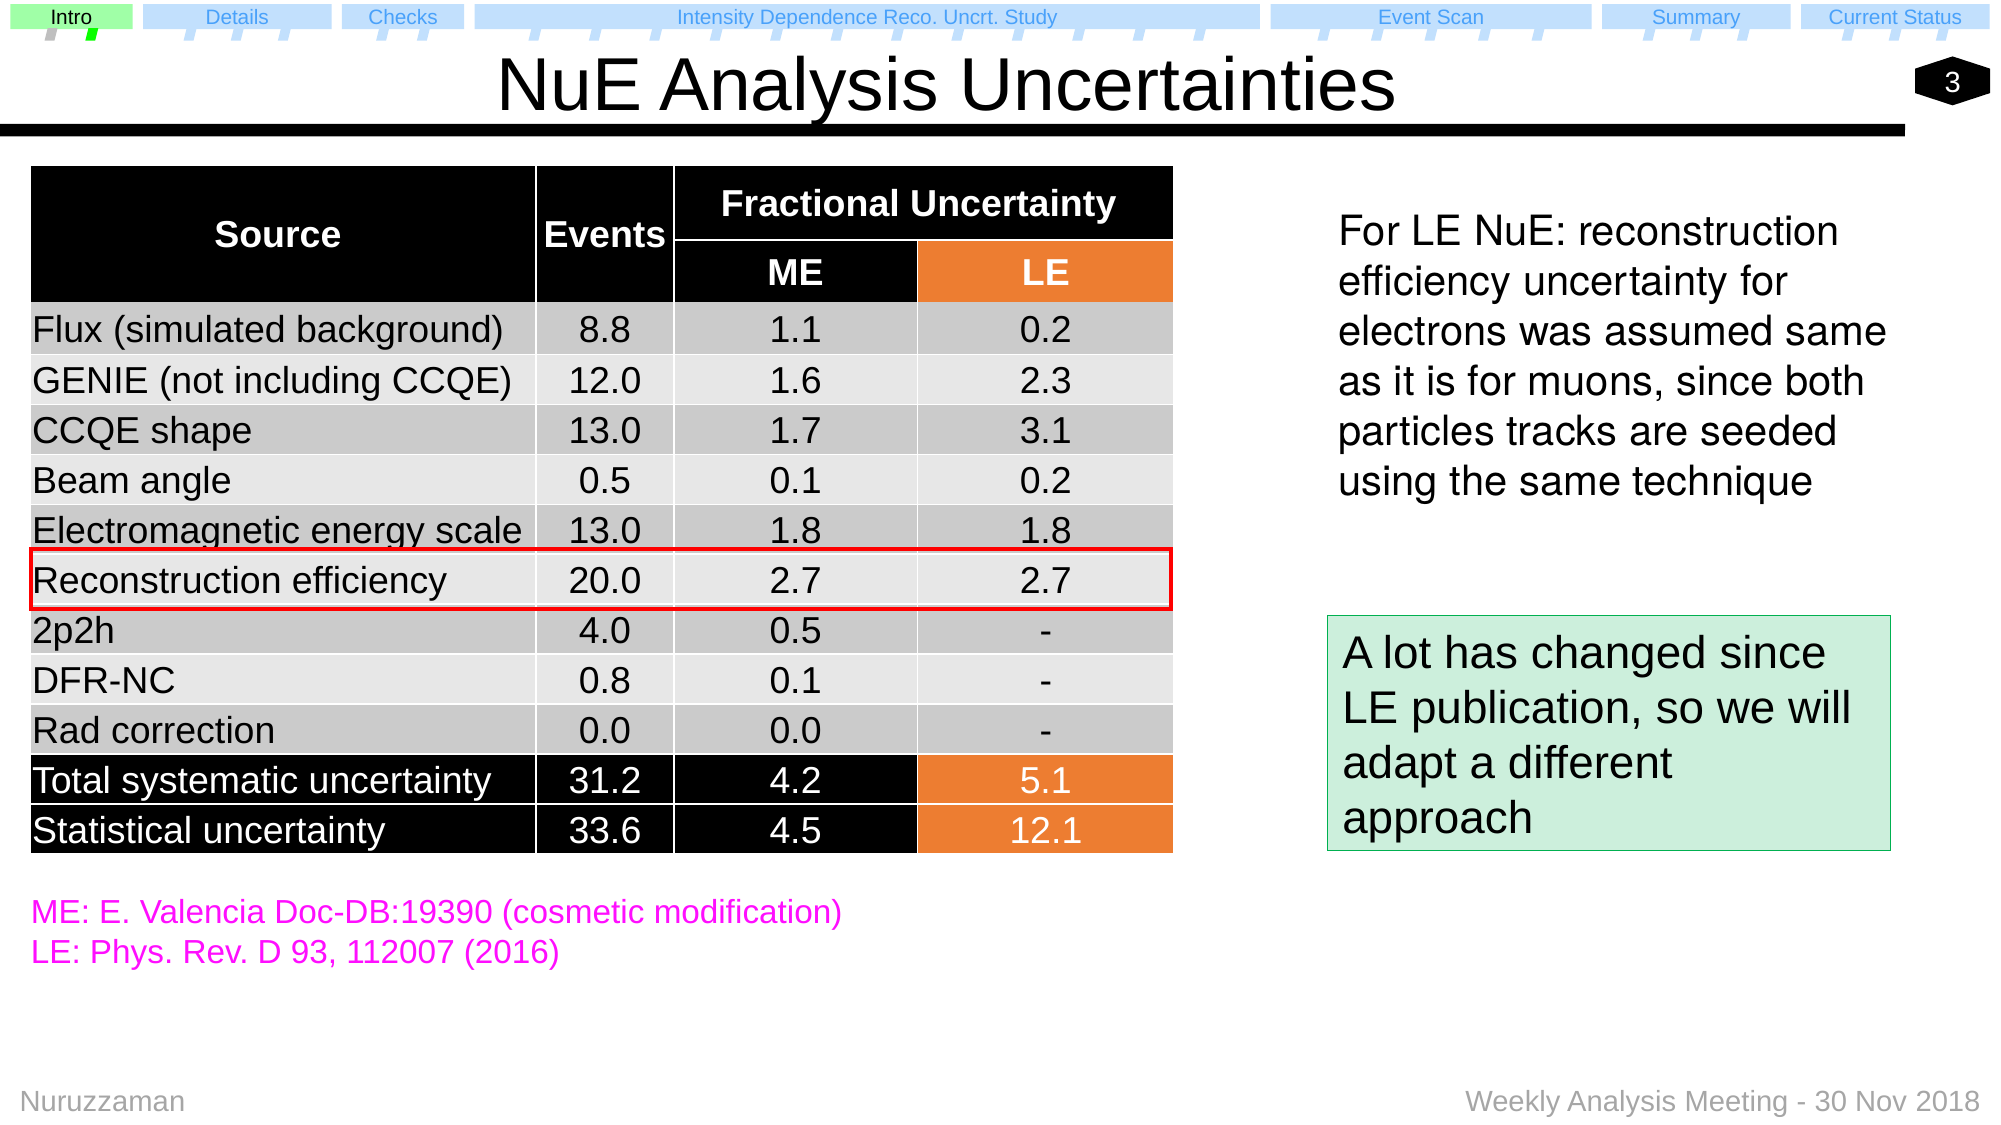

Intro
Details
Checks
Intensity Dependence Reco. Uncrt. Study
Event Scan
Summary
Current Status

# NuE Analysis Uncertainties
| Source | Events | Fractional Uncertainty |  |
| --- | --- | --- | --- |
|  |  | ME | LE |
| Flux (simulated background) | 8.8 | 1.1 | 0.2 |
| GENIE (not including CCQE) | 12.0 | 1.6 | 2.3 |
| CCQE shape | 13.0 | 1.7 | 3.1 |
| Beam angle | 0.5 | 0.1 | 0.2 |
| Electromagnetic energy scale | 13.0 | 1.8 | 1.8 |
| Reconstruction efficiency | 20.0 | 2.7 | 2.7 |
| 2p2h | 4.0 | 0.5 | - |
| DFR-NC | 0.8 | 0.1 | - |
| Rad correction | 0.0 | 0.0 | - |
| Total systematic uncertainty | 31.2 | 4.2 | 5.1 |
| Statistical uncertainty | 33.6 | 4.5 | 12.1 |
For LE NuE: reconstruction efficiency uncertainty for electrons was assumed same as it is for muons, since both particles tracks are seeded using the same technique

A lot has changed since LE publication, so we will adapt a different approach
ME: E. Valencia Doc-DB:19390 (cosmetic modification)
LE: Phys. Rev. D 93, 112007 (2016)